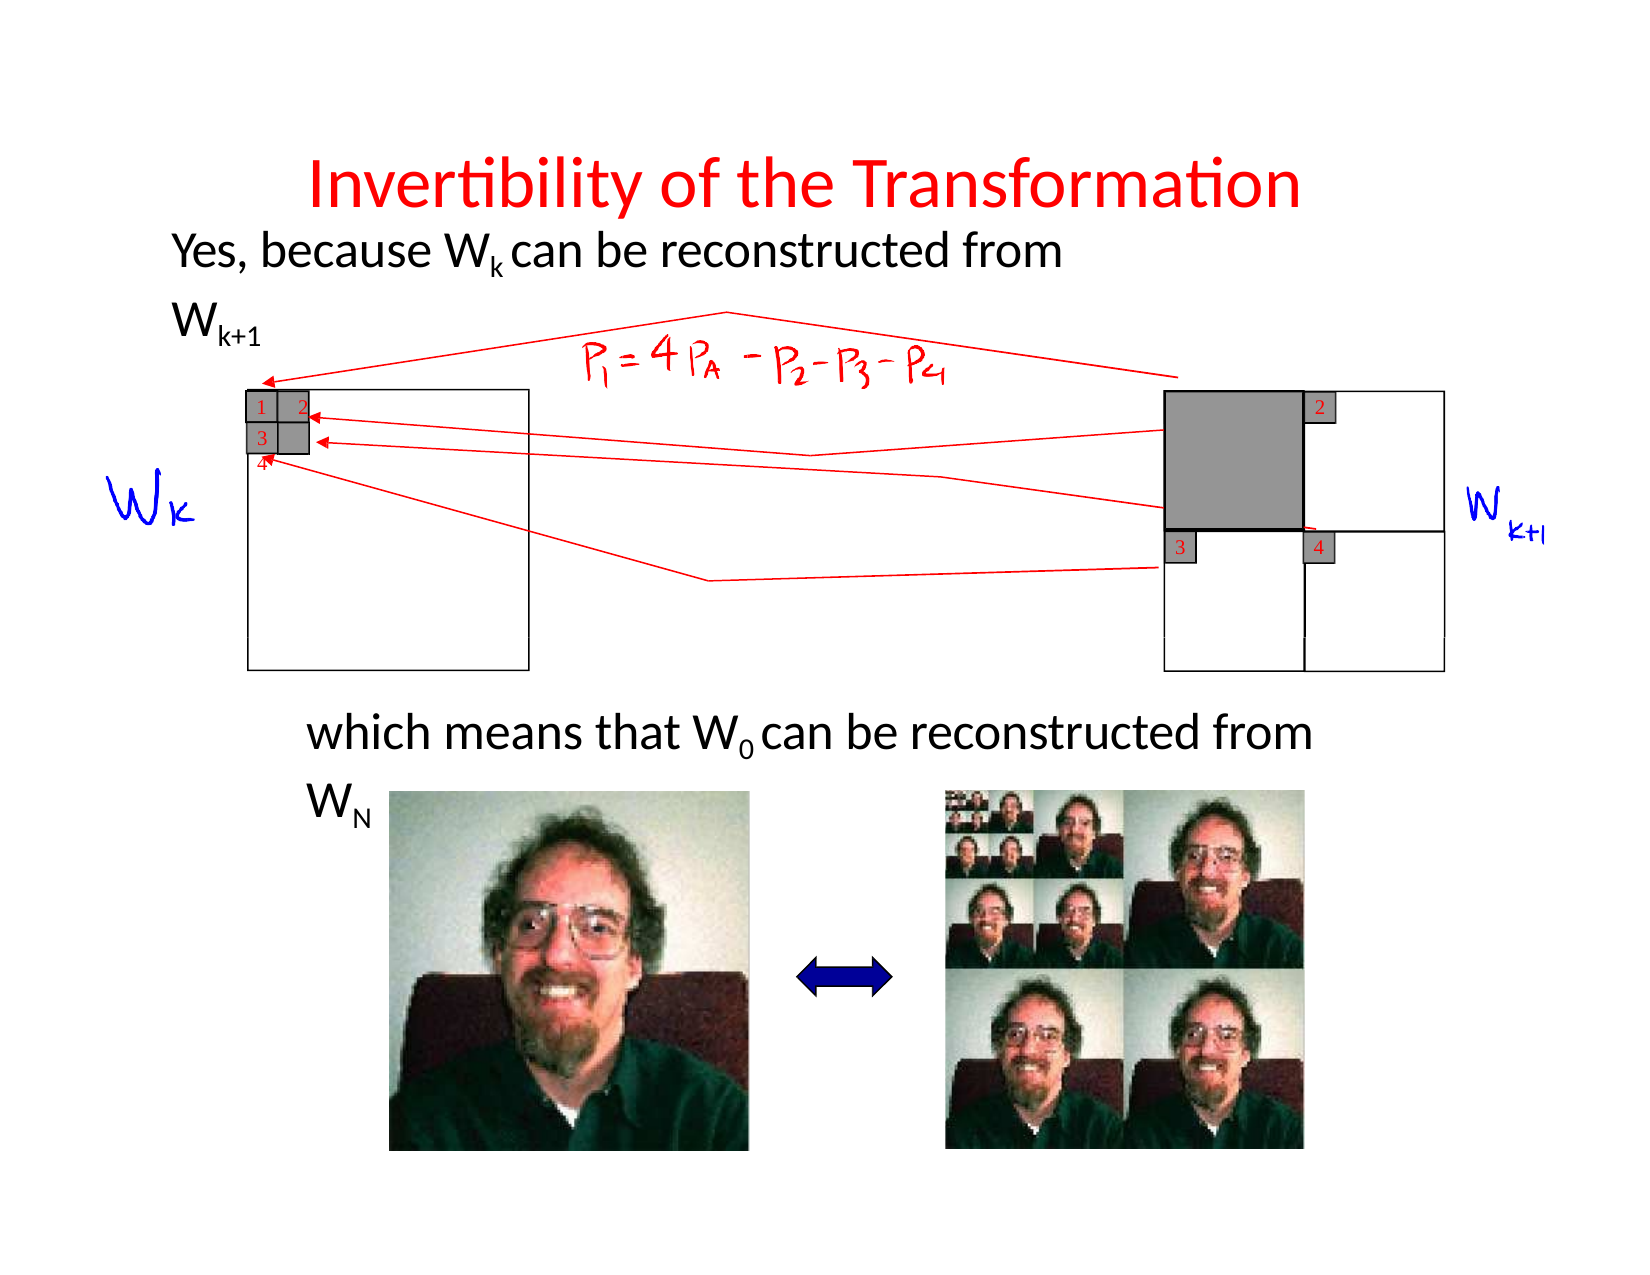

# Invertibility of the Transformation
Yes, because Wk can be reconstructed from Wk+1

1	2
3	4
2
A

3
4
which means that W0 can be reconstructed from WN